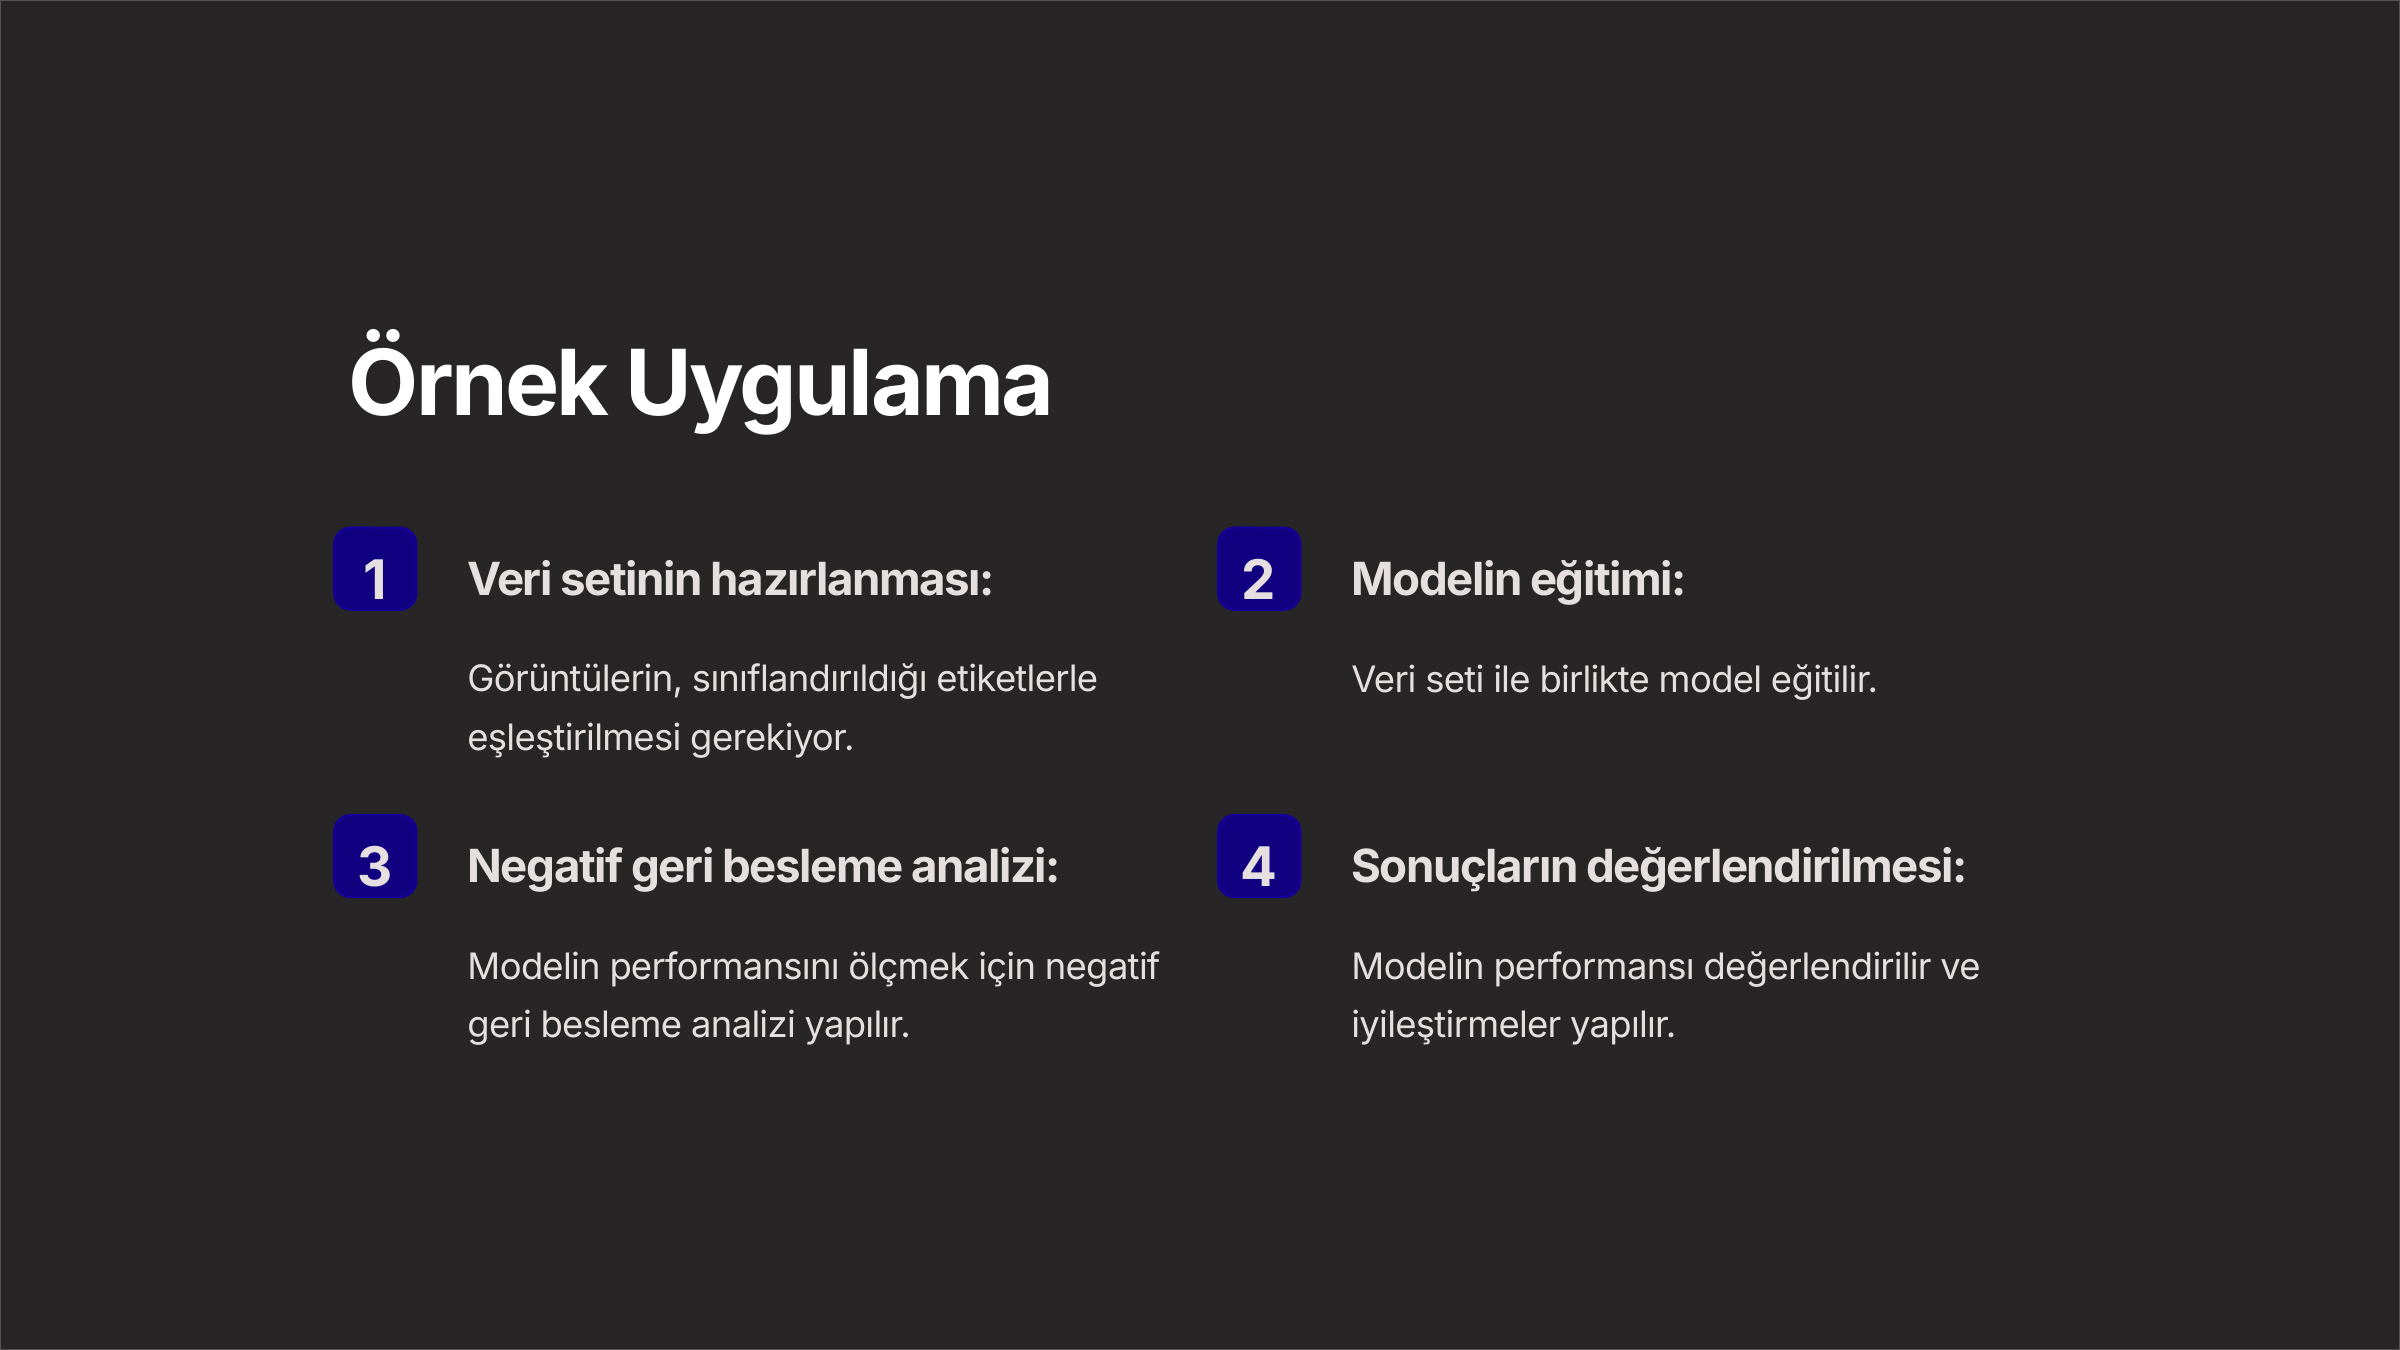

Örnek Uygulama

1
2
Veri setinin hazırlanması:
Modelin eğitimi:
Görüntülerin, sınıflandırıldığı etiketlerle eşleştirilmesi gerekiyor.
Veri seti ile birlikte model eğitilir.

3
4
Negatif geri besleme analizi:
Sonuçların değerlendirilmesi:
Modelin performansını ölçmek için negatif geri besleme analizi yapılır.
Modelin performansı değerlendirilir ve iyileştirmeler yapılır.